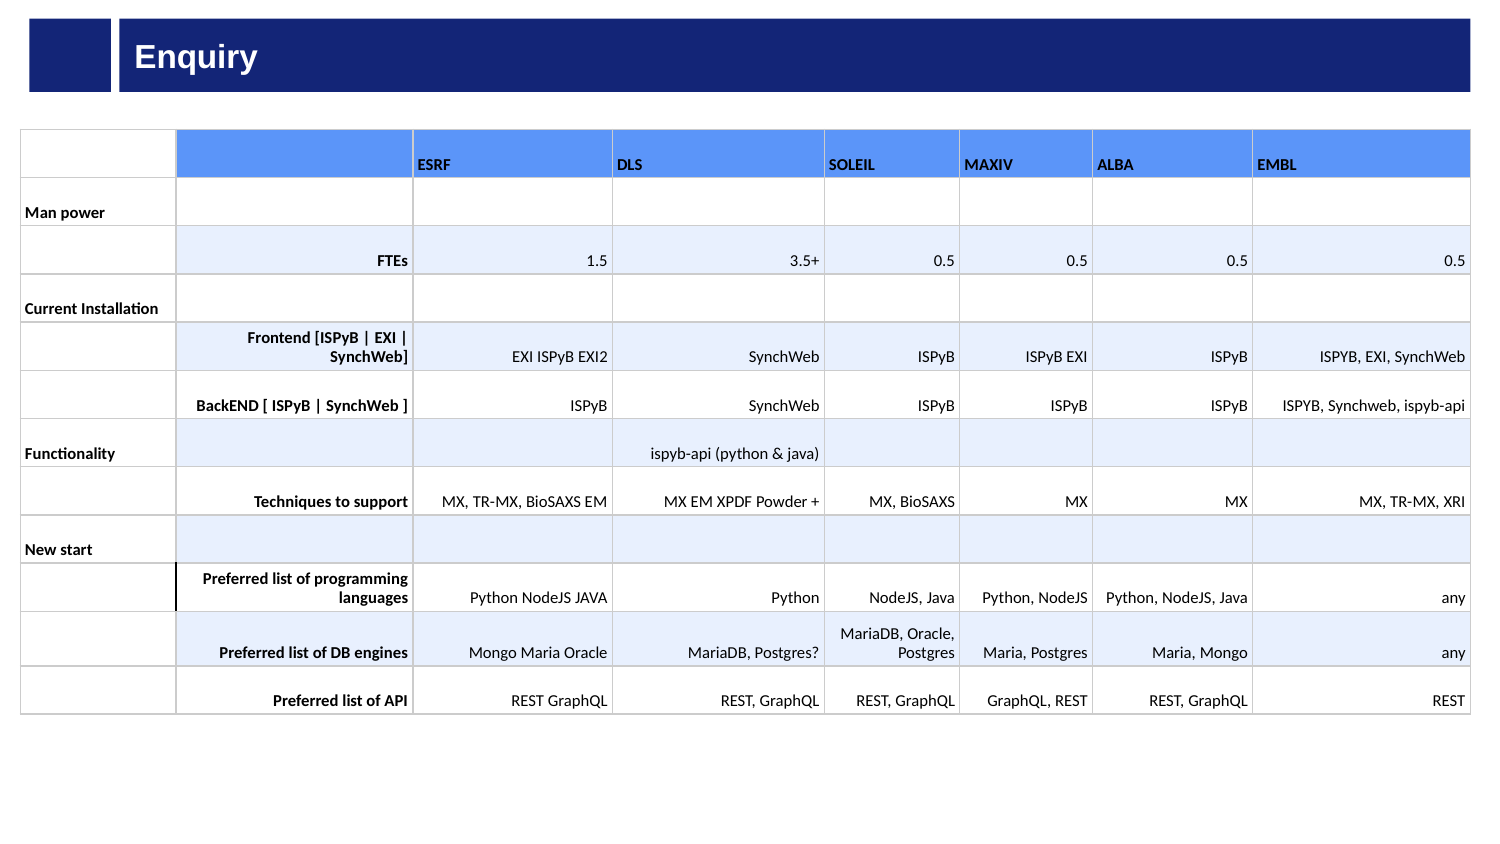

# Enquiry
|  |  | ESRF | DLS | SOLEIL | MAXIV | ALBA | EMBL |
| --- | --- | --- | --- | --- | --- | --- | --- |
| Man power |  |  |  |  |  |  |  |
|  | FTEs | 1.5 | 3.5+ | 0.5 | 0.5 | 0.5 | 0.5 |
| Current Installation |  |  |  |  |  |  |  |
|  | Frontend [ISPyB | EXI | SynchWeb] | EXI ISPyB EXI2 | SynchWeb | ISPyB | ISPyB EXI | ISPyB | ISPYB, EXI, SynchWeb |
|  | BackEND [ ISPyB | SynchWeb ] | ISPyB | SynchWeb | ISPyB | ISPyB | ISPyB | ISPYB, Synchweb, ispyb-api |
| Functionality |  |  | ispyb-api (python & java) |  |  |  |  |
|  | Techniques to support | MX, TR-MX, BioSAXS EM | MX EM XPDF Powder + | MX, BioSAXS | MX | MX | MX, TR-MX, XRI |
| New start |  |  |  |  |  |  |  |
|  | Preferred list of programming languages | Python NodeJS JAVA | Python | NodeJS, Java | Python, NodeJS | Python, NodeJS, Java | any |
|  | Preferred list of DB engines | Mongo Maria Oracle | MariaDB, Postgres? | MariaDB, Oracle, Postgres | Maria, Postgres | Maria, Mongo | any |
|  | Preferred list of API | REST GraphQL | REST, GraphQL | REST, GraphQL | GraphQL, REST | REST, GraphQL | REST |